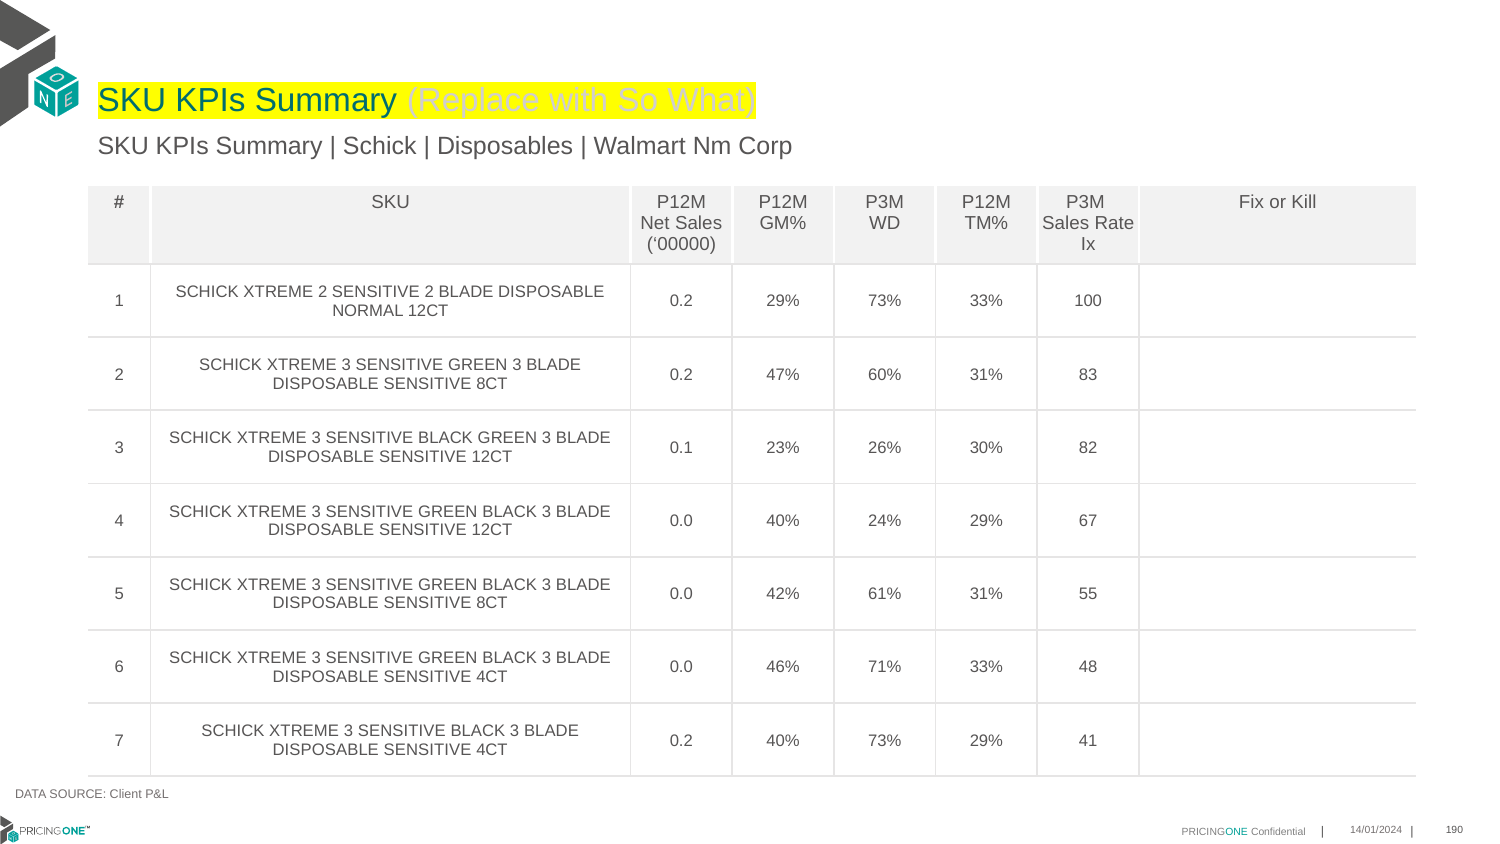

# SKU KPIs Summary (Replace with So What)
SKU KPIs Summary | Schick | Disposables | Walmart Nm Corp
| # | SKU | P12M Net Sales (‘00000) | P12M GM% | P3M WD | P12M TM% | P3M Sales Rate Ix | Fix or Kill |
| --- | --- | --- | --- | --- | --- | --- | --- |
| 1 | SCHICK XTREME 2 SENSITIVE 2 BLADE DISPOSABLE NORMAL 12CT | 0.2 | 29% | 73% | 33% | 100 |  |
| 2 | SCHICK XTREME 3 SENSITIVE GREEN 3 BLADE DISPOSABLE SENSITIVE 8CT | 0.2 | 47% | 60% | 31% | 83 |  |
| 3 | SCHICK XTREME 3 SENSITIVE BLACK GREEN 3 BLADE DISPOSABLE SENSITIVE 12CT | 0.1 | 23% | 26% | 30% | 82 |  |
| 4 | SCHICK XTREME 3 SENSITIVE GREEN BLACK 3 BLADE DISPOSABLE SENSITIVE 12CT | 0.0 | 40% | 24% | 29% | 67 |  |
| 5 | SCHICK XTREME 3 SENSITIVE GREEN BLACK 3 BLADE DISPOSABLE SENSITIVE 8CT | 0.0 | 42% | 61% | 31% | 55 |  |
| 6 | SCHICK XTREME 3 SENSITIVE GREEN BLACK 3 BLADE DISPOSABLE SENSITIVE 4CT | 0.0 | 46% | 71% | 33% | 48 |  |
| 7 | SCHICK XTREME 3 SENSITIVE BLACK 3 BLADE DISPOSABLE SENSITIVE 4CT | 0.2 | 40% | 73% | 29% | 41 |  |
DATA SOURCE: Client P&L

14/01/2024
190